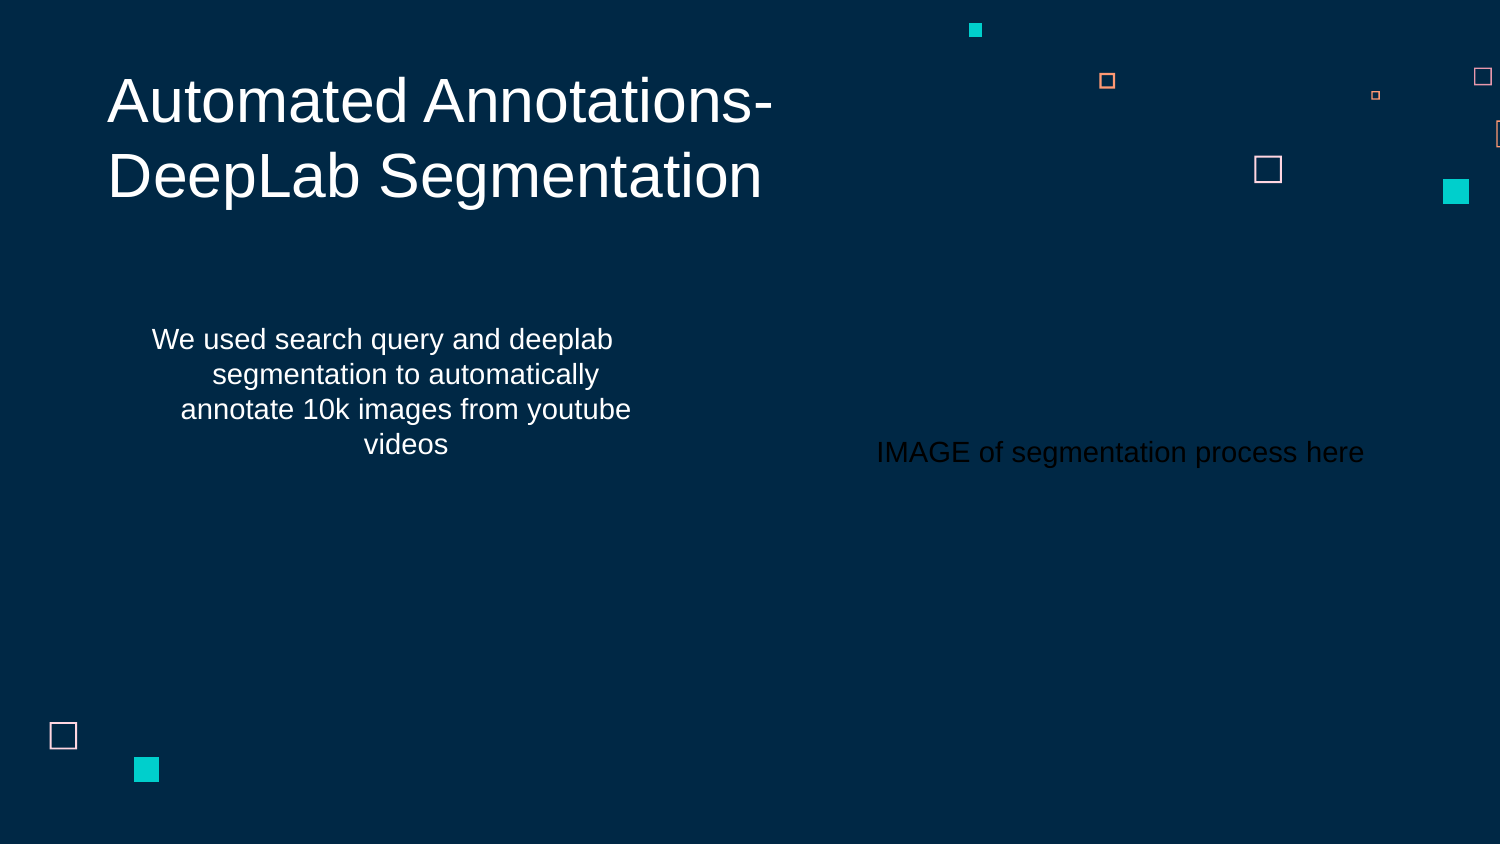

Automated Annotations- DeepLab Segmentation
We used search query and deeplab segmentation to automatically annotate 10k images from youtube videos
IMAGE of segmentation process here